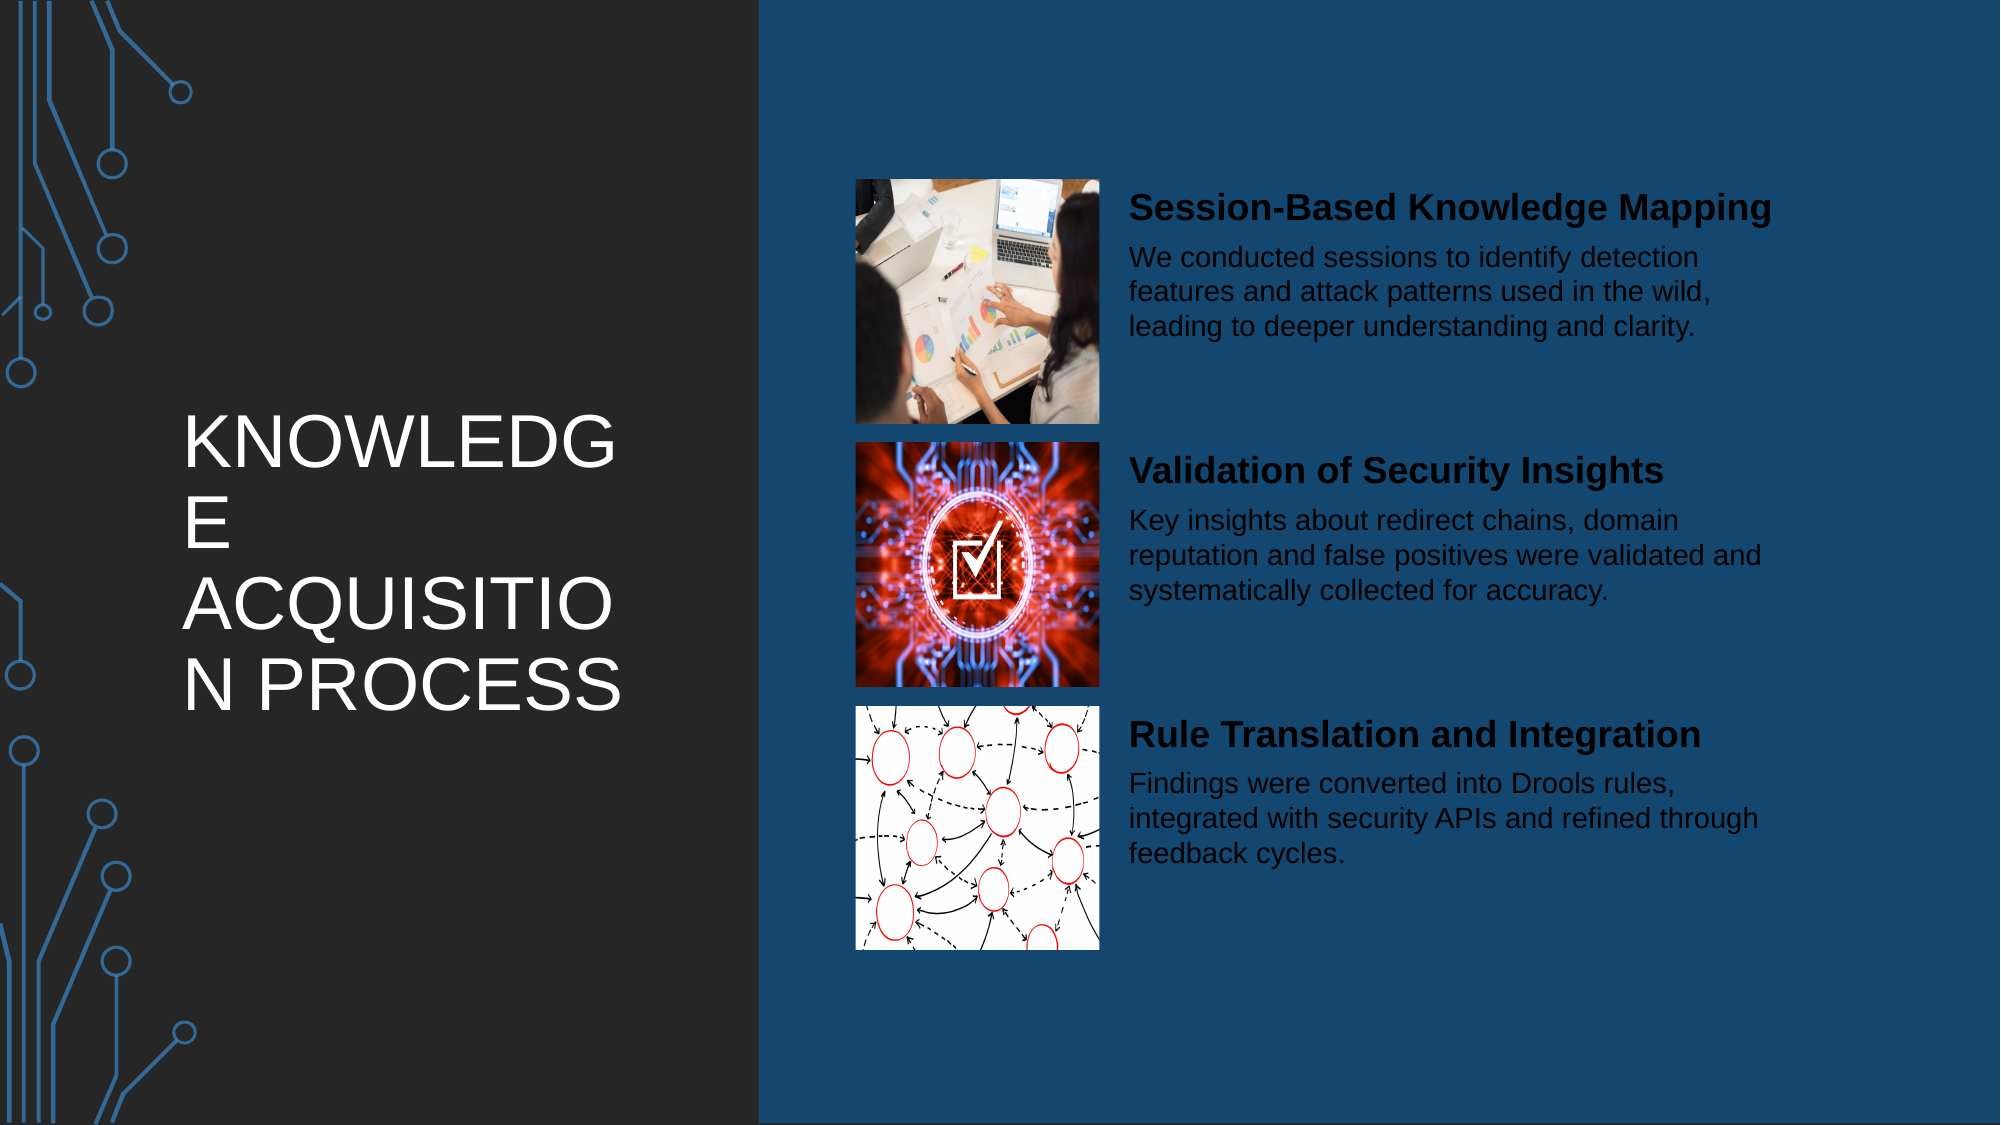

# Knowledge Acquisition Process
Session-Based Knowledge Mapping
We conducted sessions to identify detection features and attack patterns used in the wild, leading to deeper understanding and clarity.
Validation of Security Insights
Key insights about redirect chains, domain reputation and false positives were validated and systematically collected for accuracy.
Rule Translation and Integration
Findings were converted into Drools rules, integrated with security APIs and refined through feedback cycles.